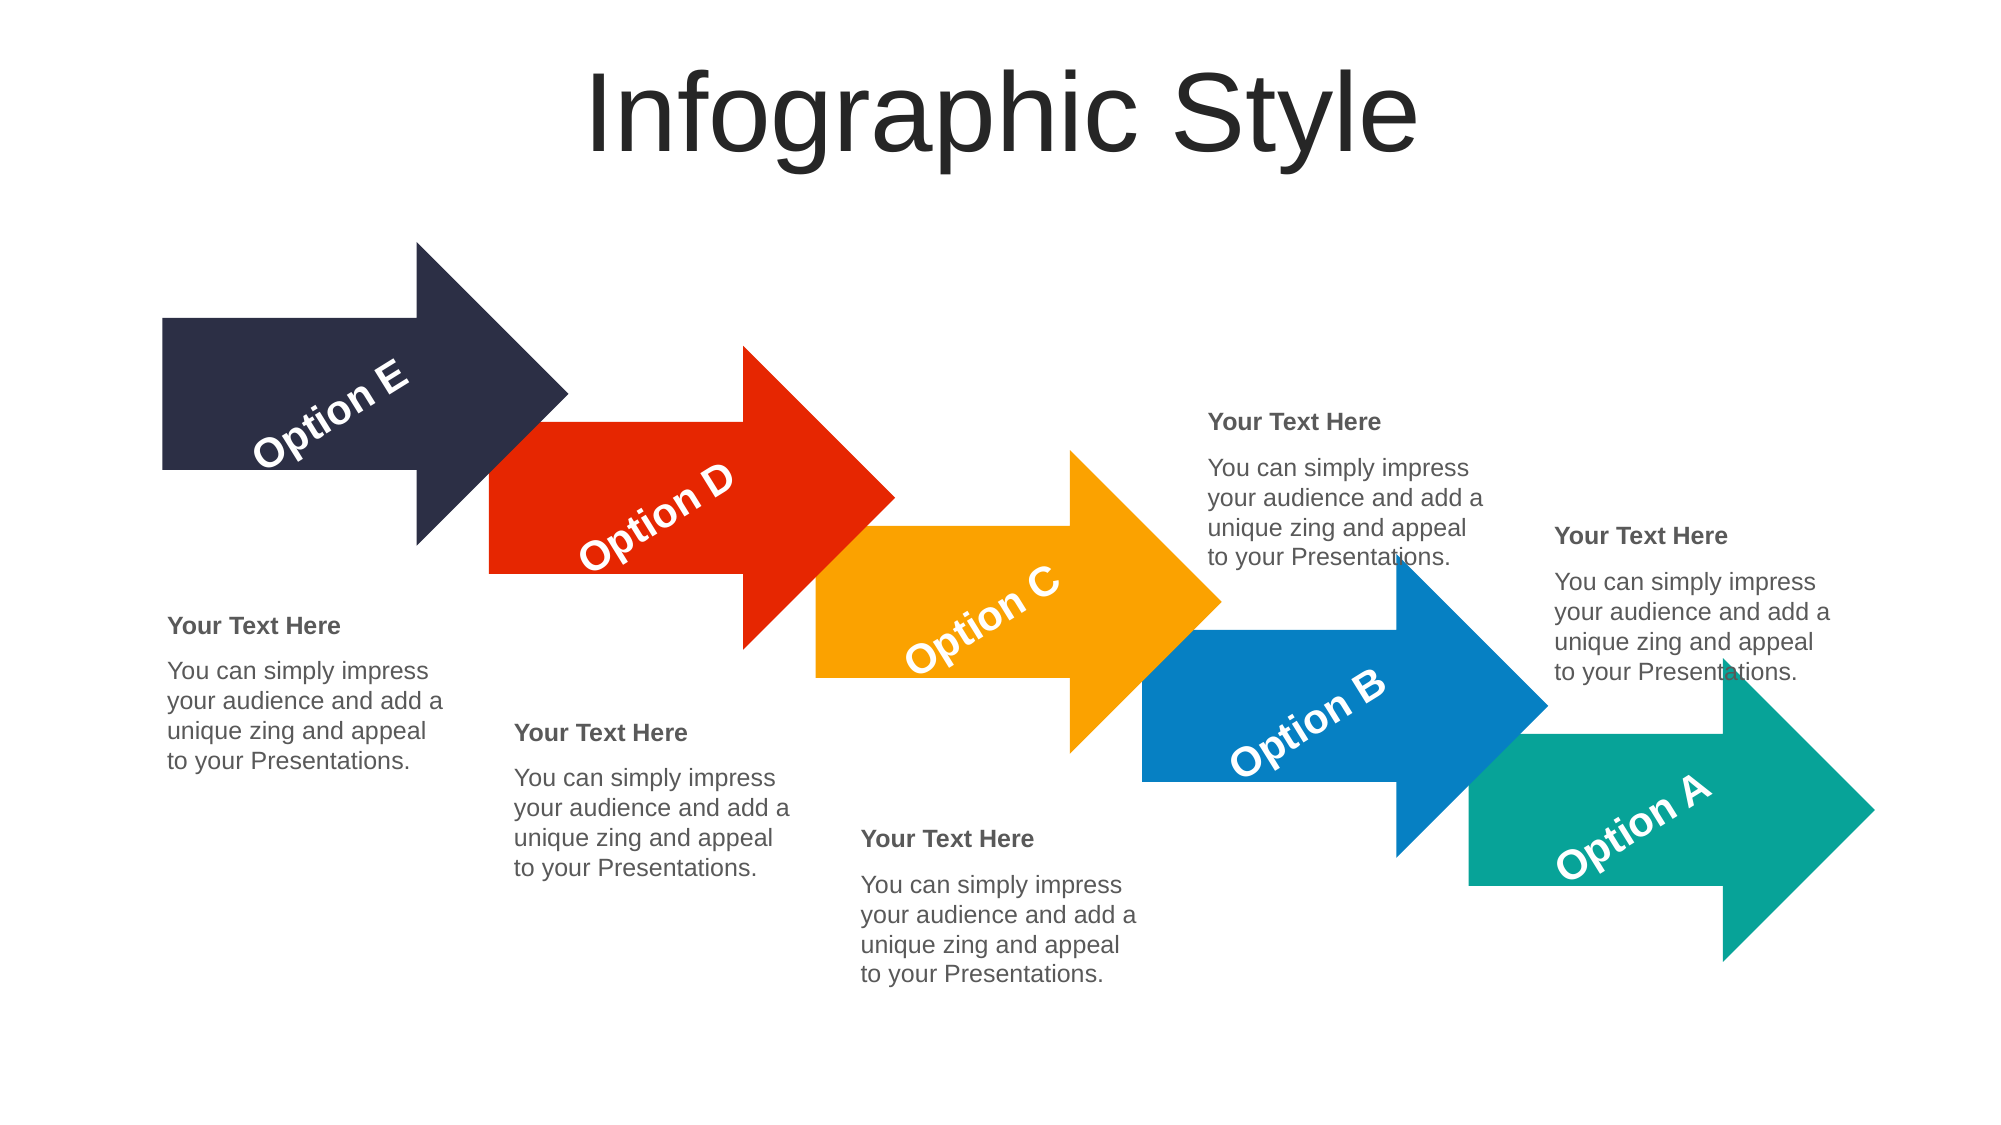

Infographic Style

Option E
Your Text Here
You can simply impress your audience and add a unique zing and appeal to your Presentations.

Option D
Your Text Here
You can simply impress your audience and add a unique zing and appeal to your Presentations.

Option C
Your Text Here
You can simply impress your audience and add a unique zing and appeal to your Presentations.

Option B
Your Text Here
You can simply impress your audience and add a unique zing and appeal to your Presentations.
Option A
Your Text Here
You can simply impress your audience and add a unique zing and appeal to your Presentations.